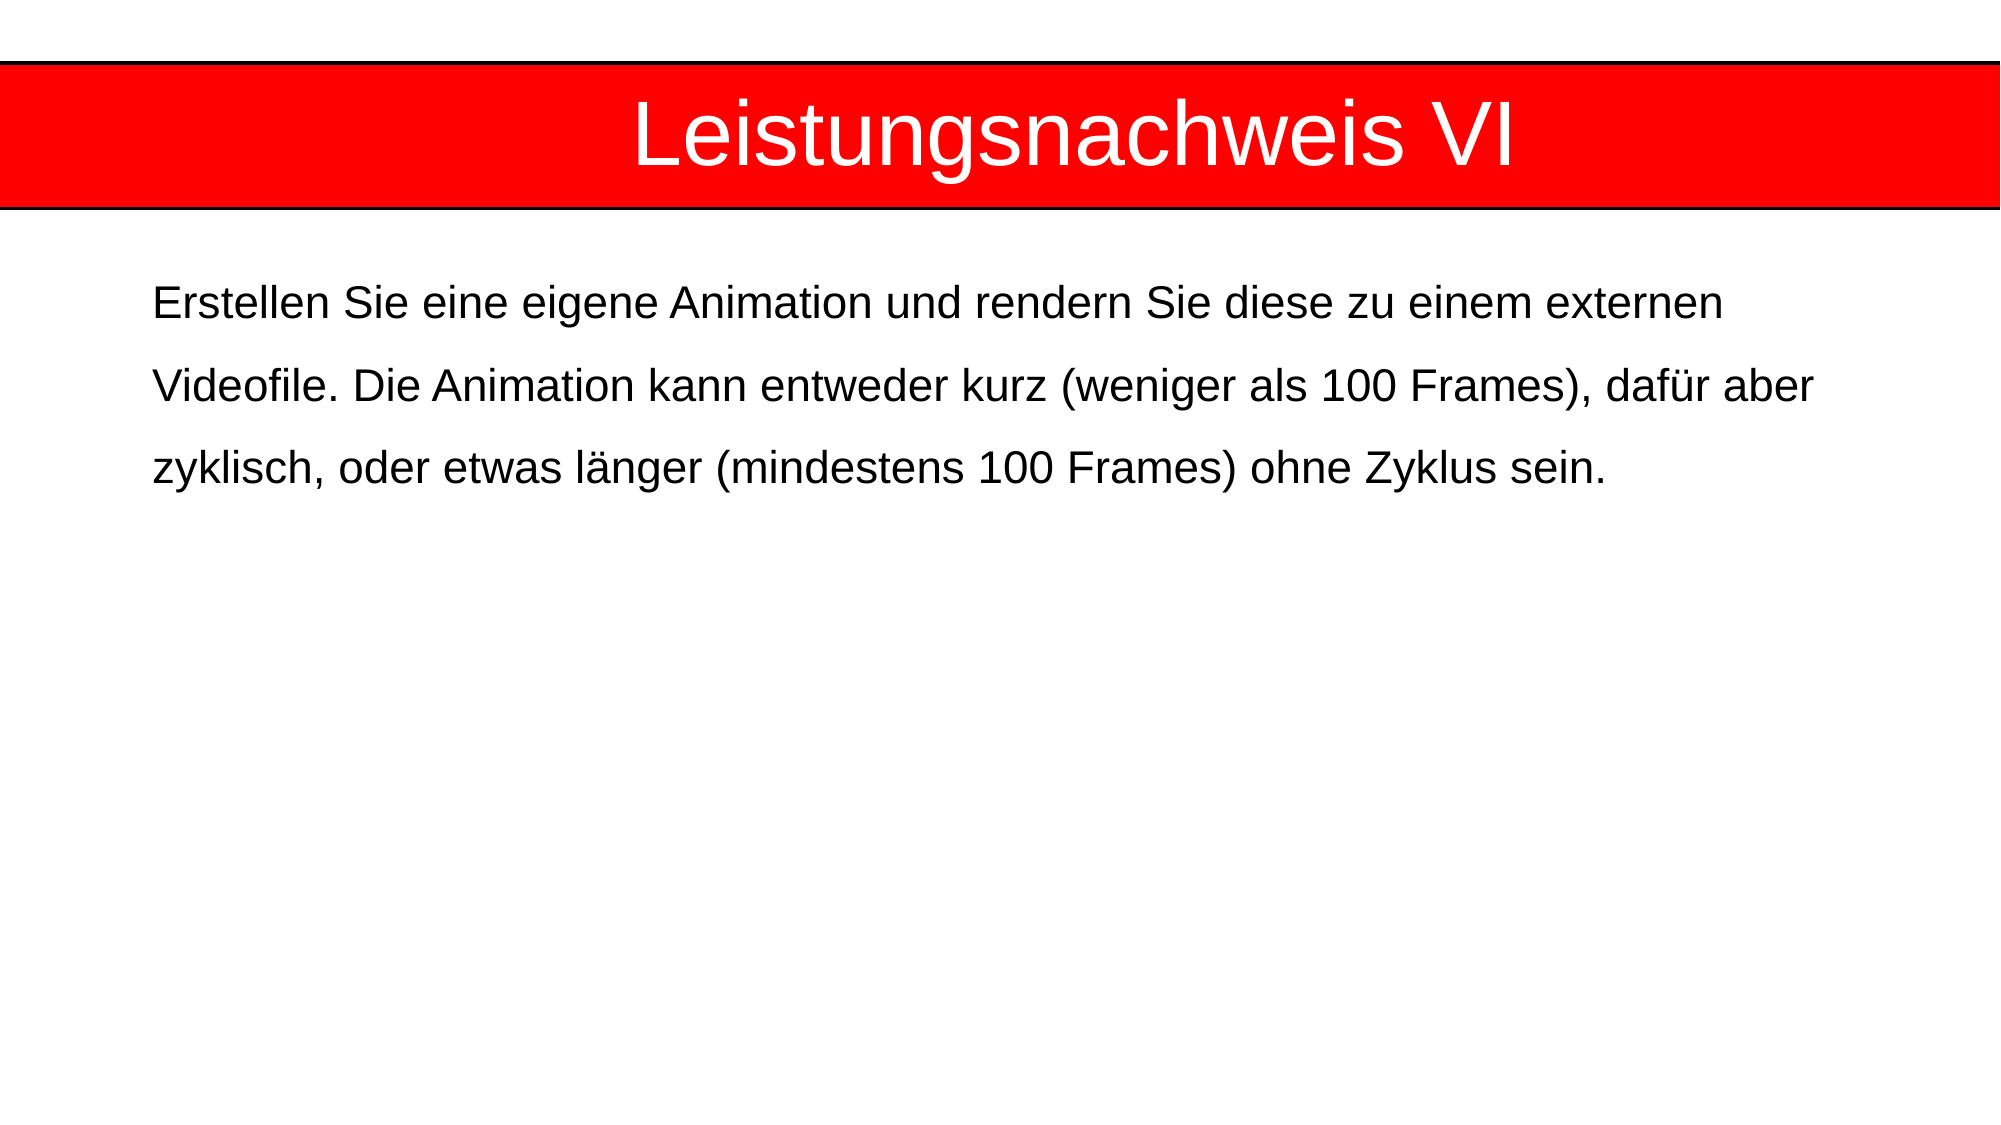

Leistungsnachweis VI
Erstellen Sie eine eigene Animation und rendern Sie diese zu einem externen Videofile. Die Animation kann entweder kurz (weniger als 100 Frames), dafür aber zyklisch, oder etwas länger (mindestens 100 Frames) ohne Zyklus sein.